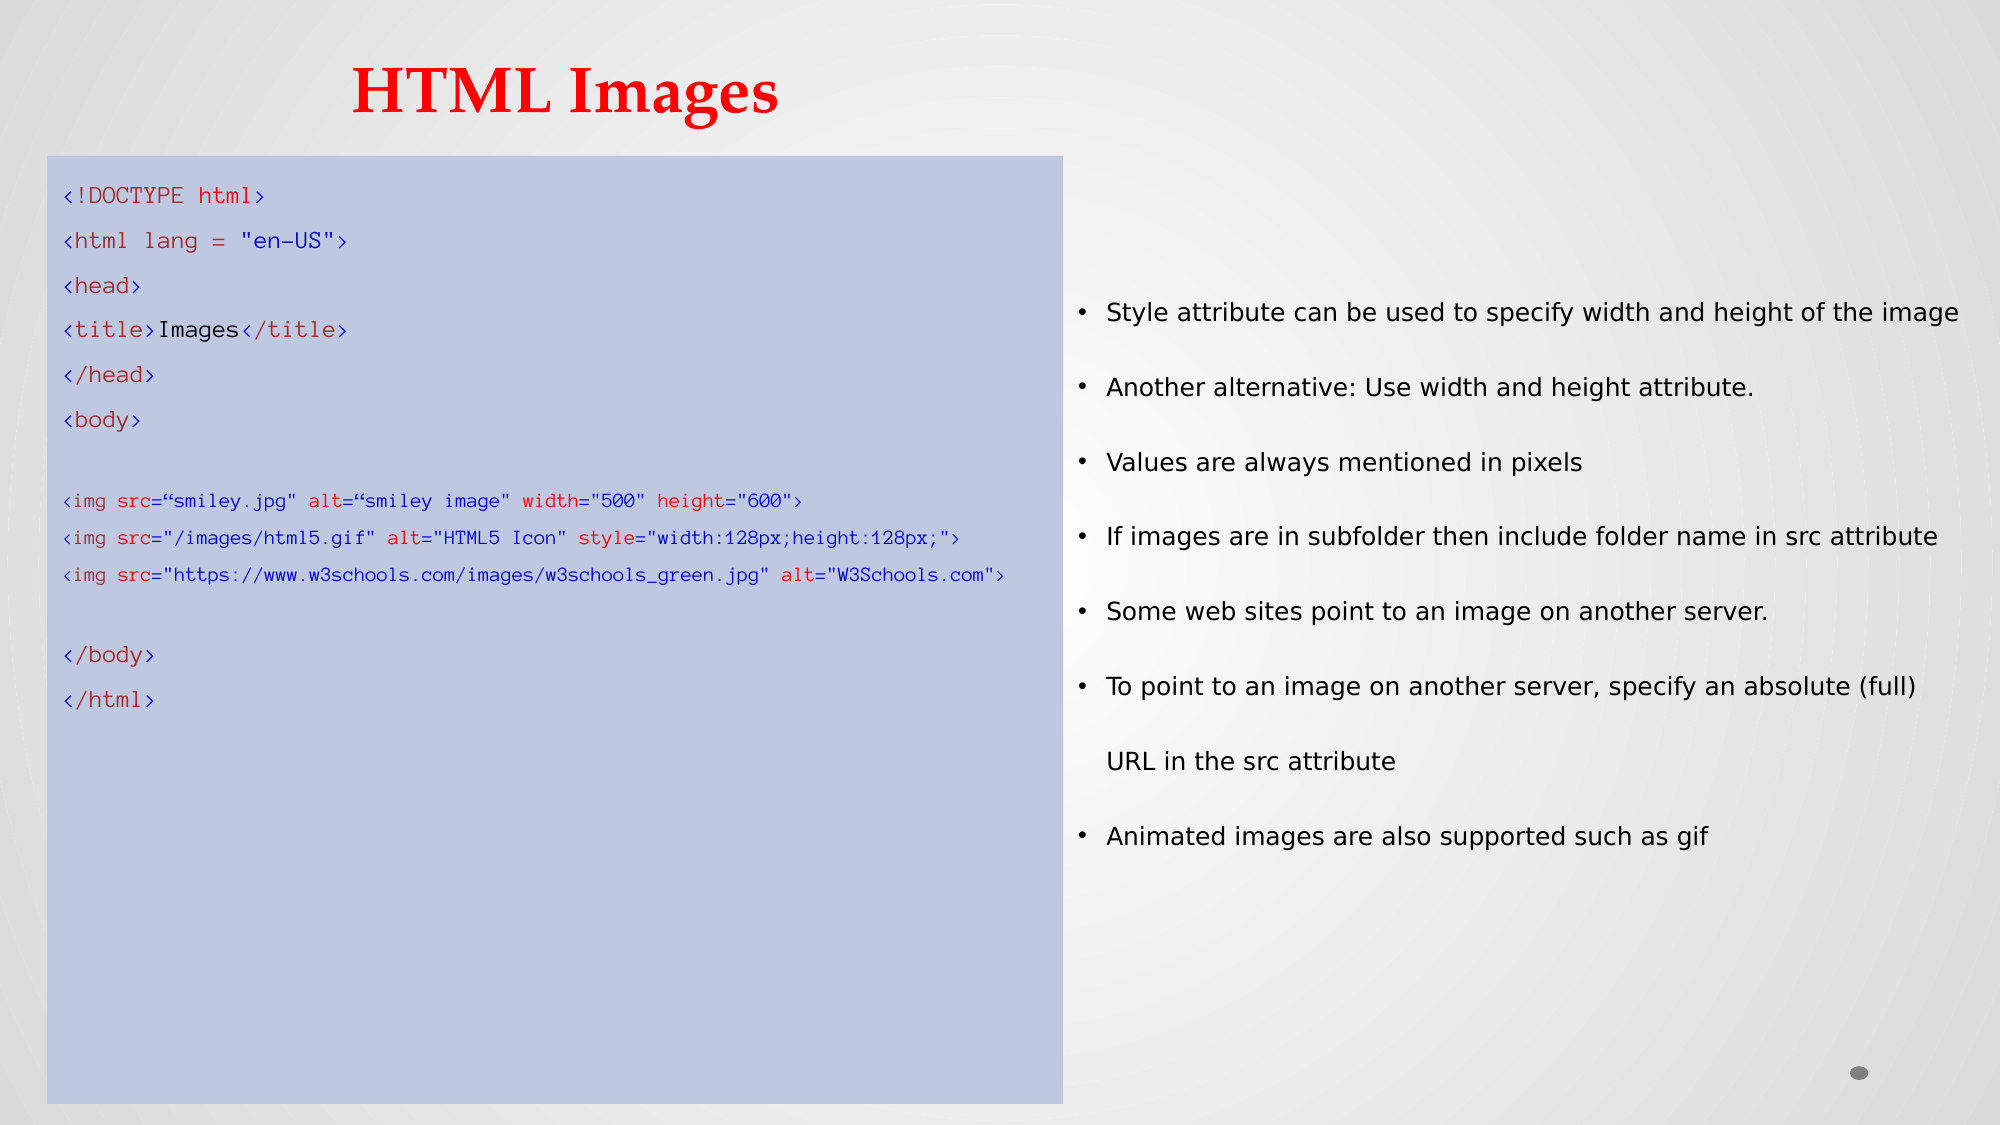

# HTML Images
<!DOCTYPE html>
<html lang = "en-US">
<head>
<title>Images</title>
</head>
<body>

<img src=“smiley.jpg" alt=“smiley image" width="500" height="600">
<img src="/images/html5.gif" alt="HTML5 Icon" style="width:128px;height:128px;">
<img src="https://www.w3schools.com/images/w3schools_green.jpg" alt="W3Schools.com">

</body>
</html>
Style attribute can be used to specify width and height of the image
Another alternative: Use width and height attribute.
Values are always mentioned in pixels
If images are in subfolder then include folder name in src attribute
Some web sites point to an image on another server.
To point to an image on another server, specify an absolute (full) URL in the src attribute
Animated images are also supported such as gif